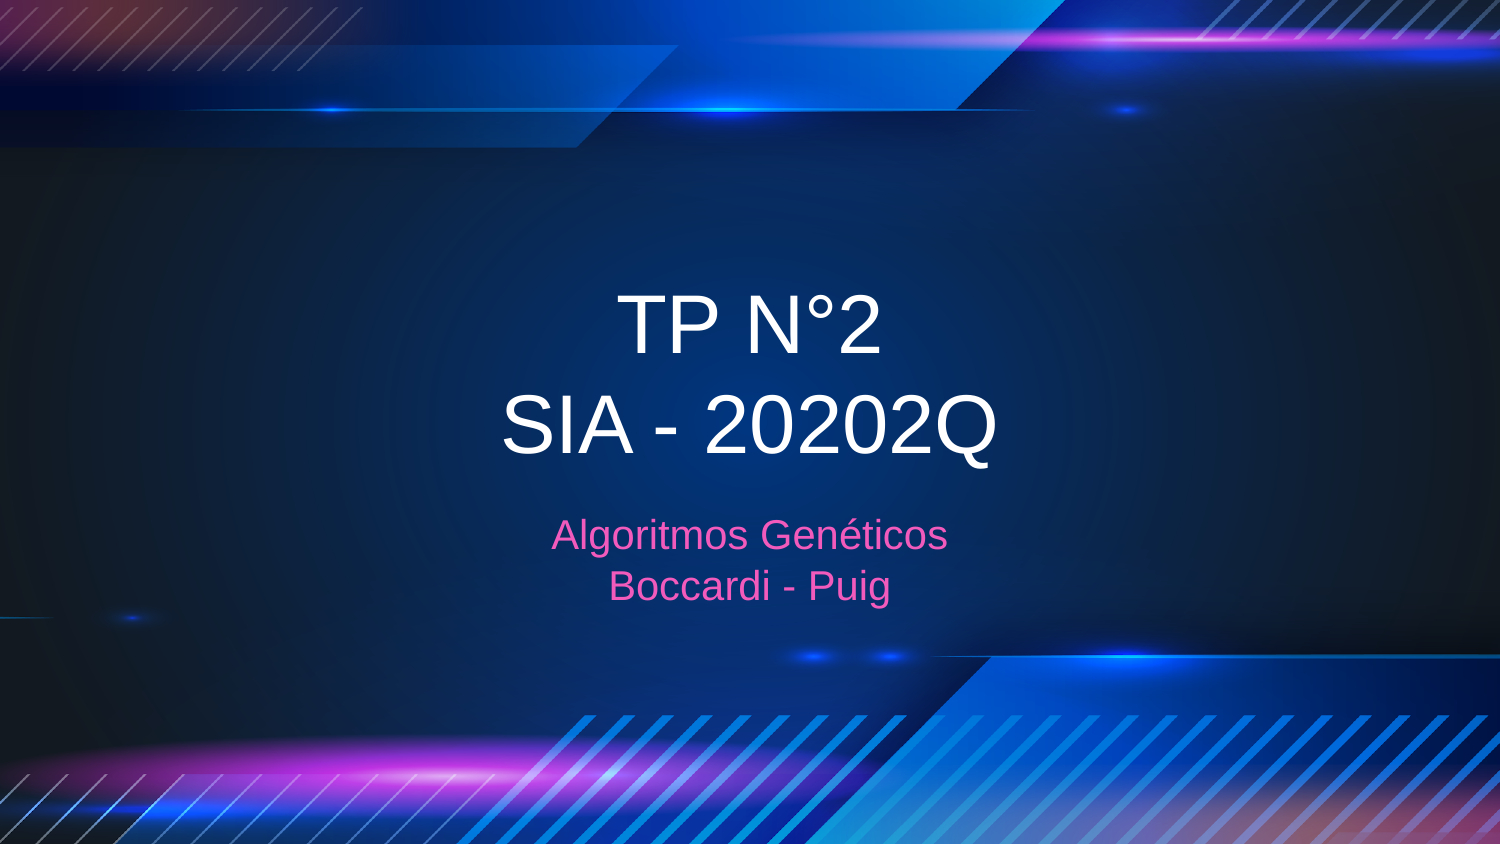

# TP N°2
SIA - 20202Q
Algoritmos Genéticos
Boccardi - Puig